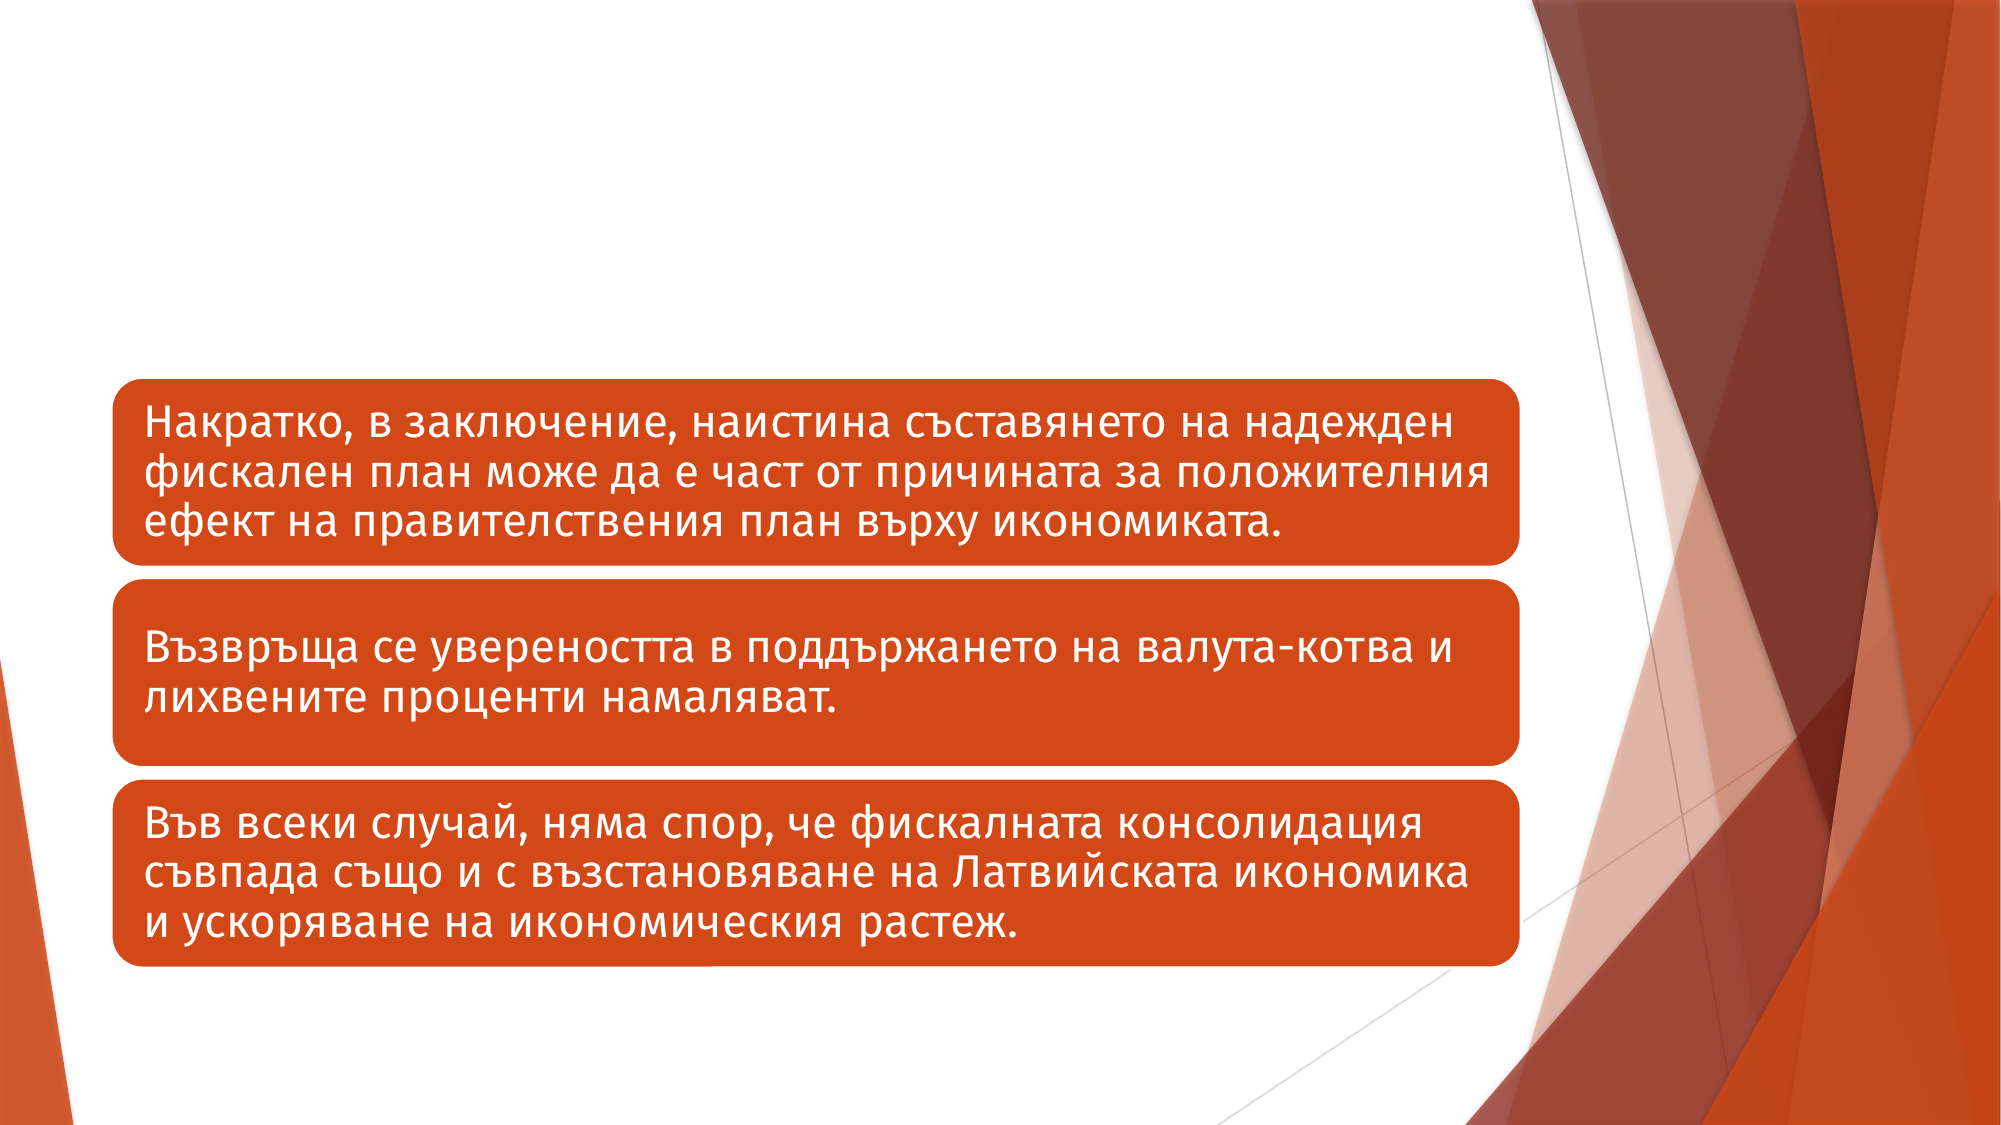

#
Накратко, в заключение, наистина съставянето на надежден фискален план може да е част от причината за положителния ефект на правителствения план върху икономиката.
Възвръща се увереността в поддържането на валута-котва и лихвените проценти намаляват.
Във всеки случай, няма спор, че фискалната консолидация съвпада също и с възстановяване на Латвийската икономика и ускоряване на икономическия растеж.